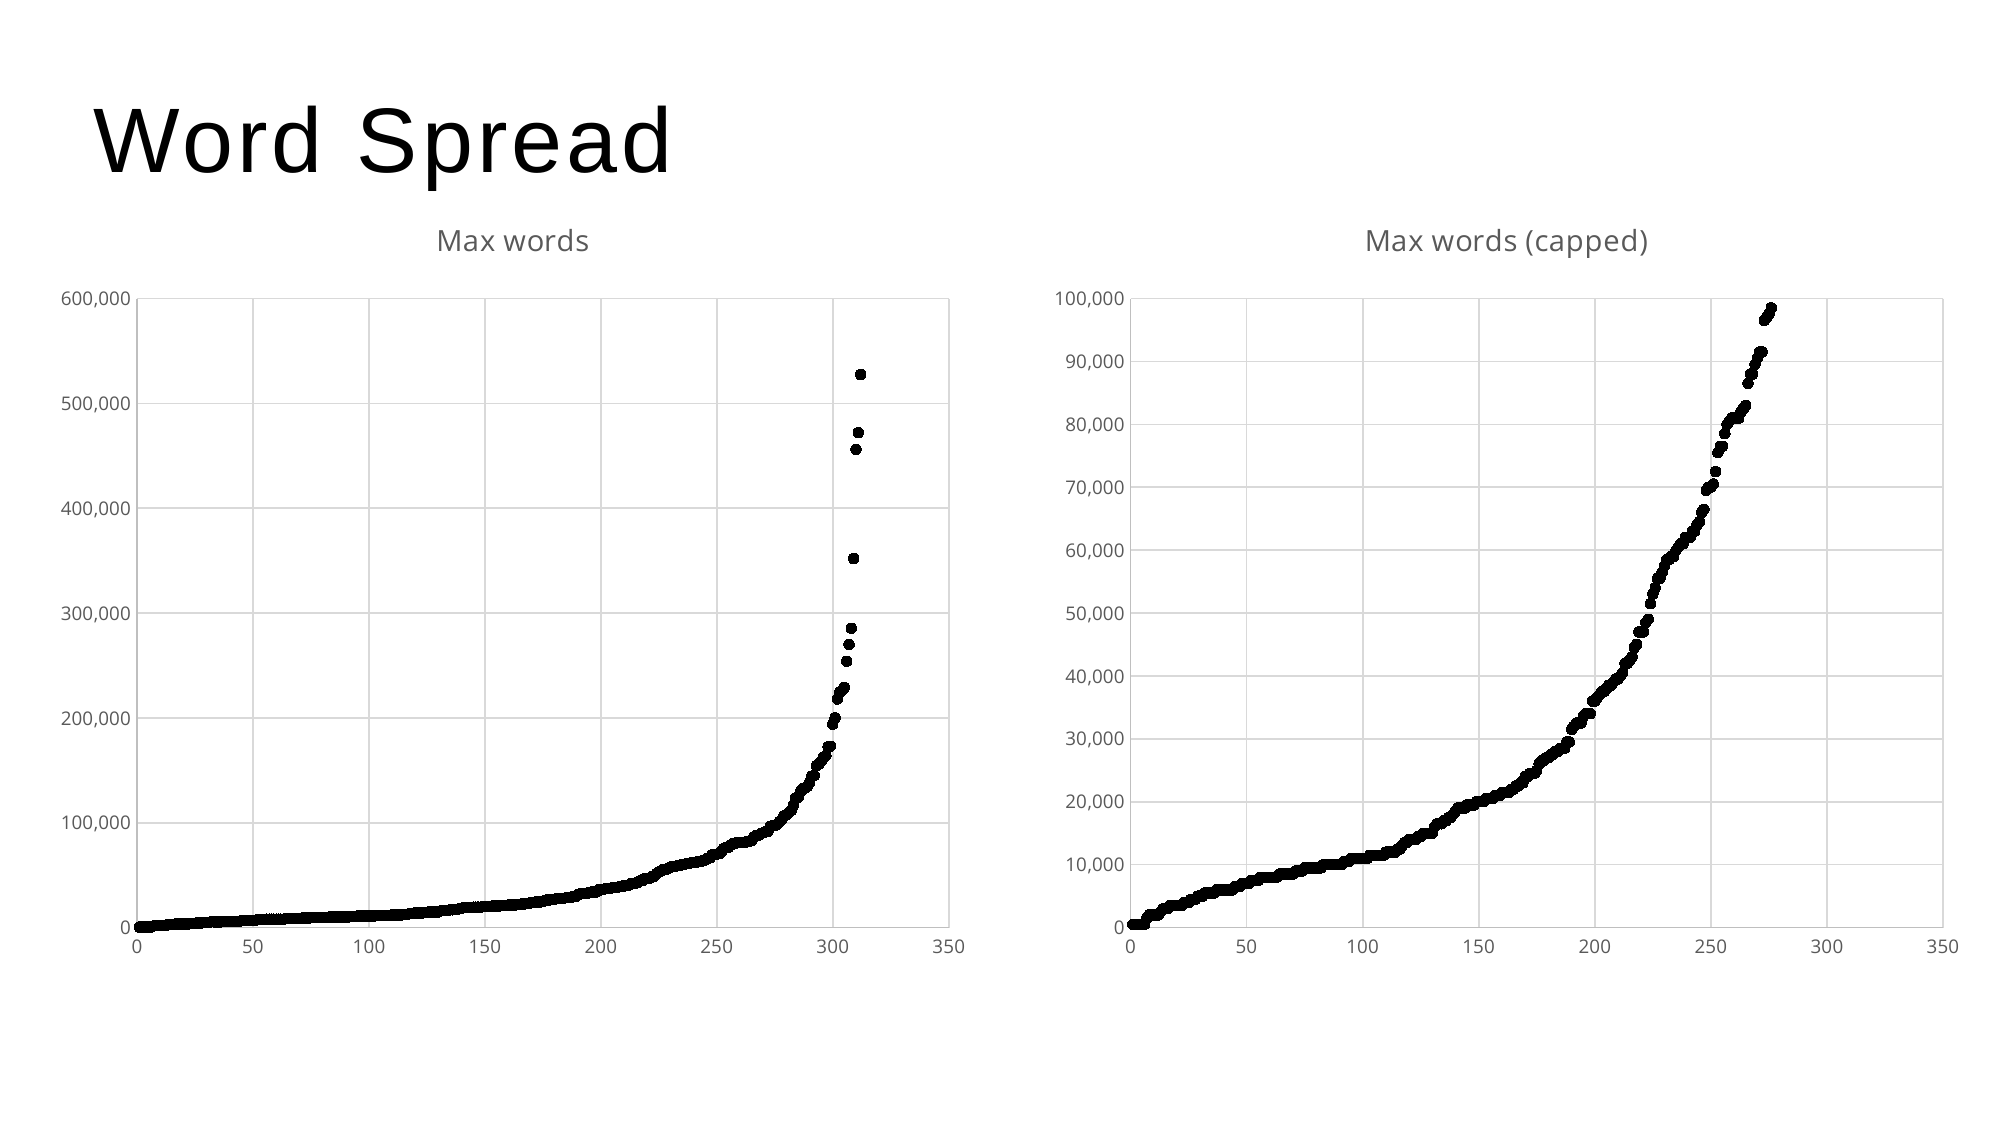

# Word Spread

### Chart: Max words (capped)

| Category | Max words |
|---|---|

### Chart:

| Category | Max words |
|---|---|